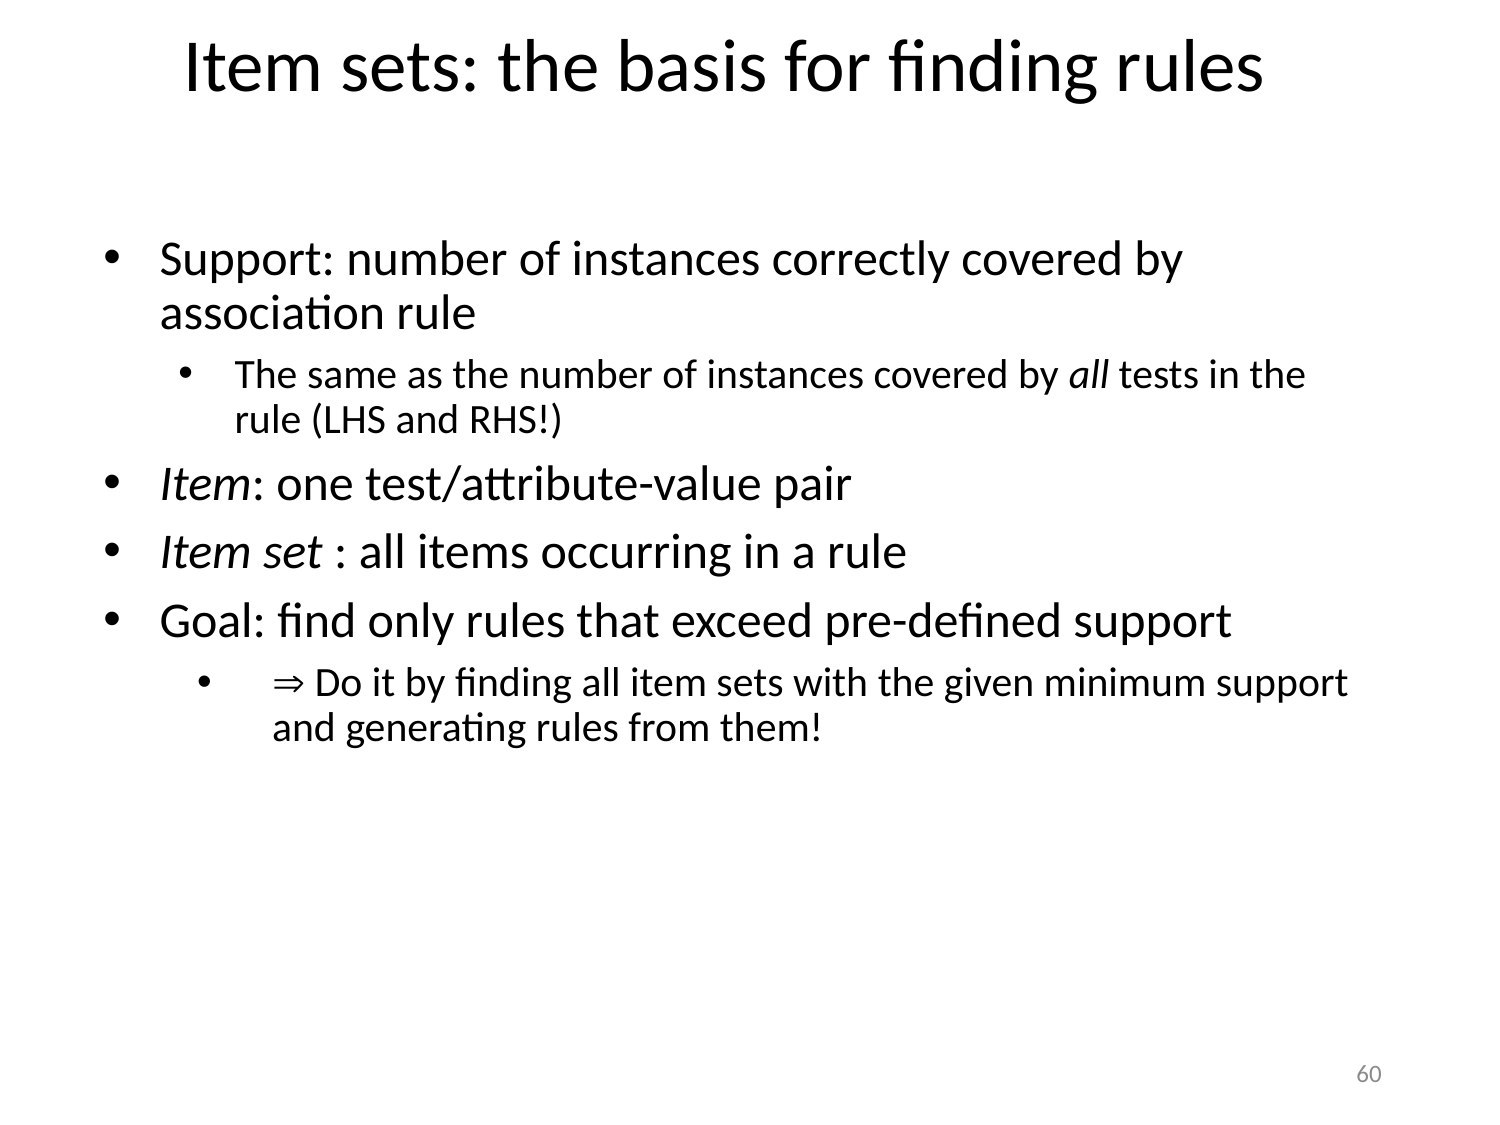

Item sets: the basis for finding rules
Support: number of instances correctly covered by association rule
The same as the number of instances covered by all tests in the rule (LHS and RHS!)
Item: one test/attribute-value pair
Item set : all items occurring in a rule
Goal: find only rules that exceed pre-defined support
⇒ Do it by finding all item sets with the given minimum support and generating rules from them!
60